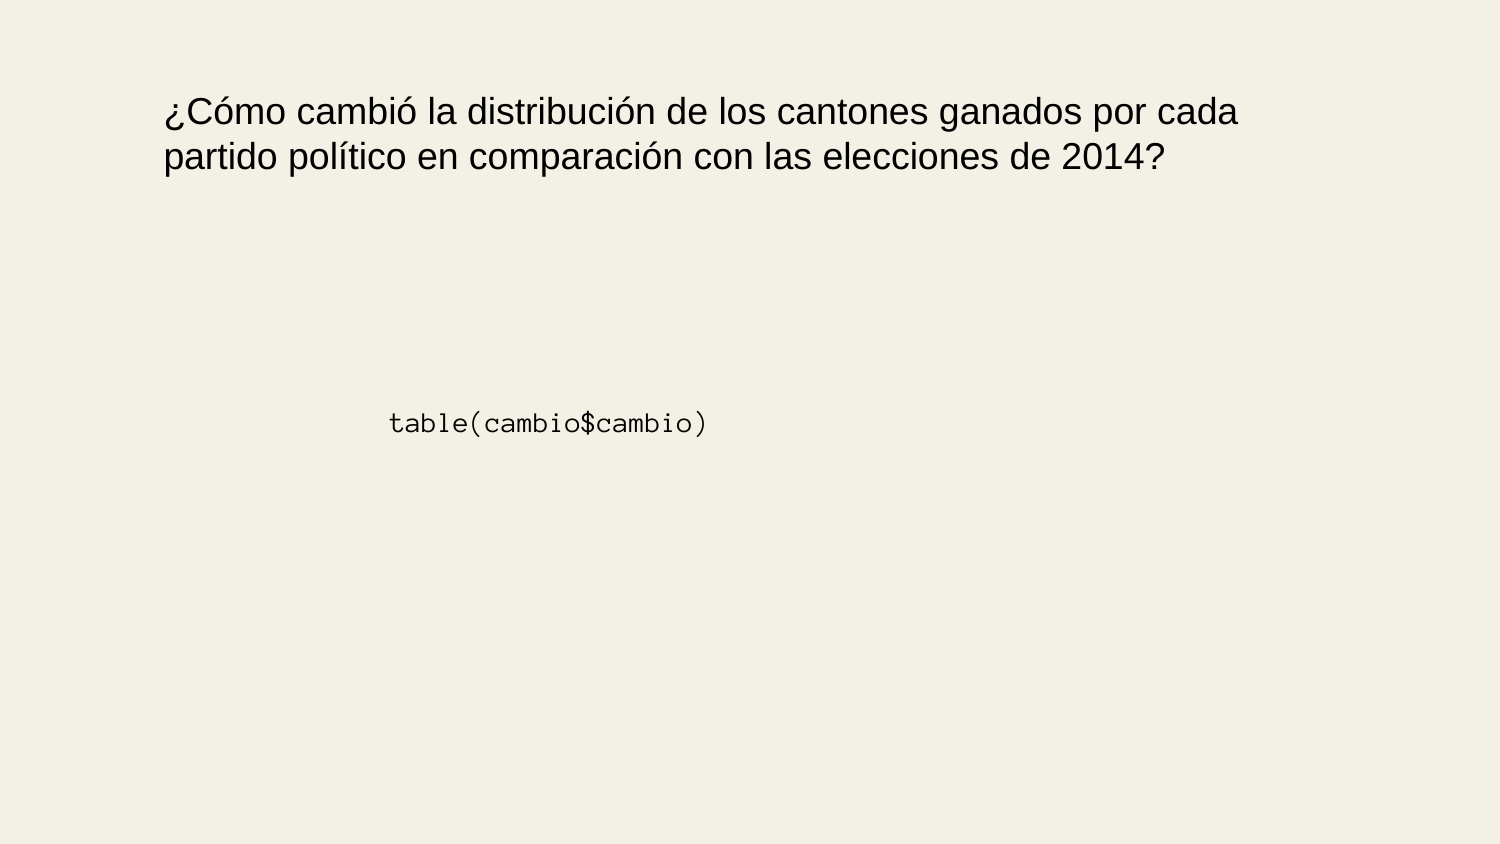

¿Cómo cambió la distribución de los cantones ganados por cada partido político en comparación con las elecciones de 2014?
table(cambio$cambio)